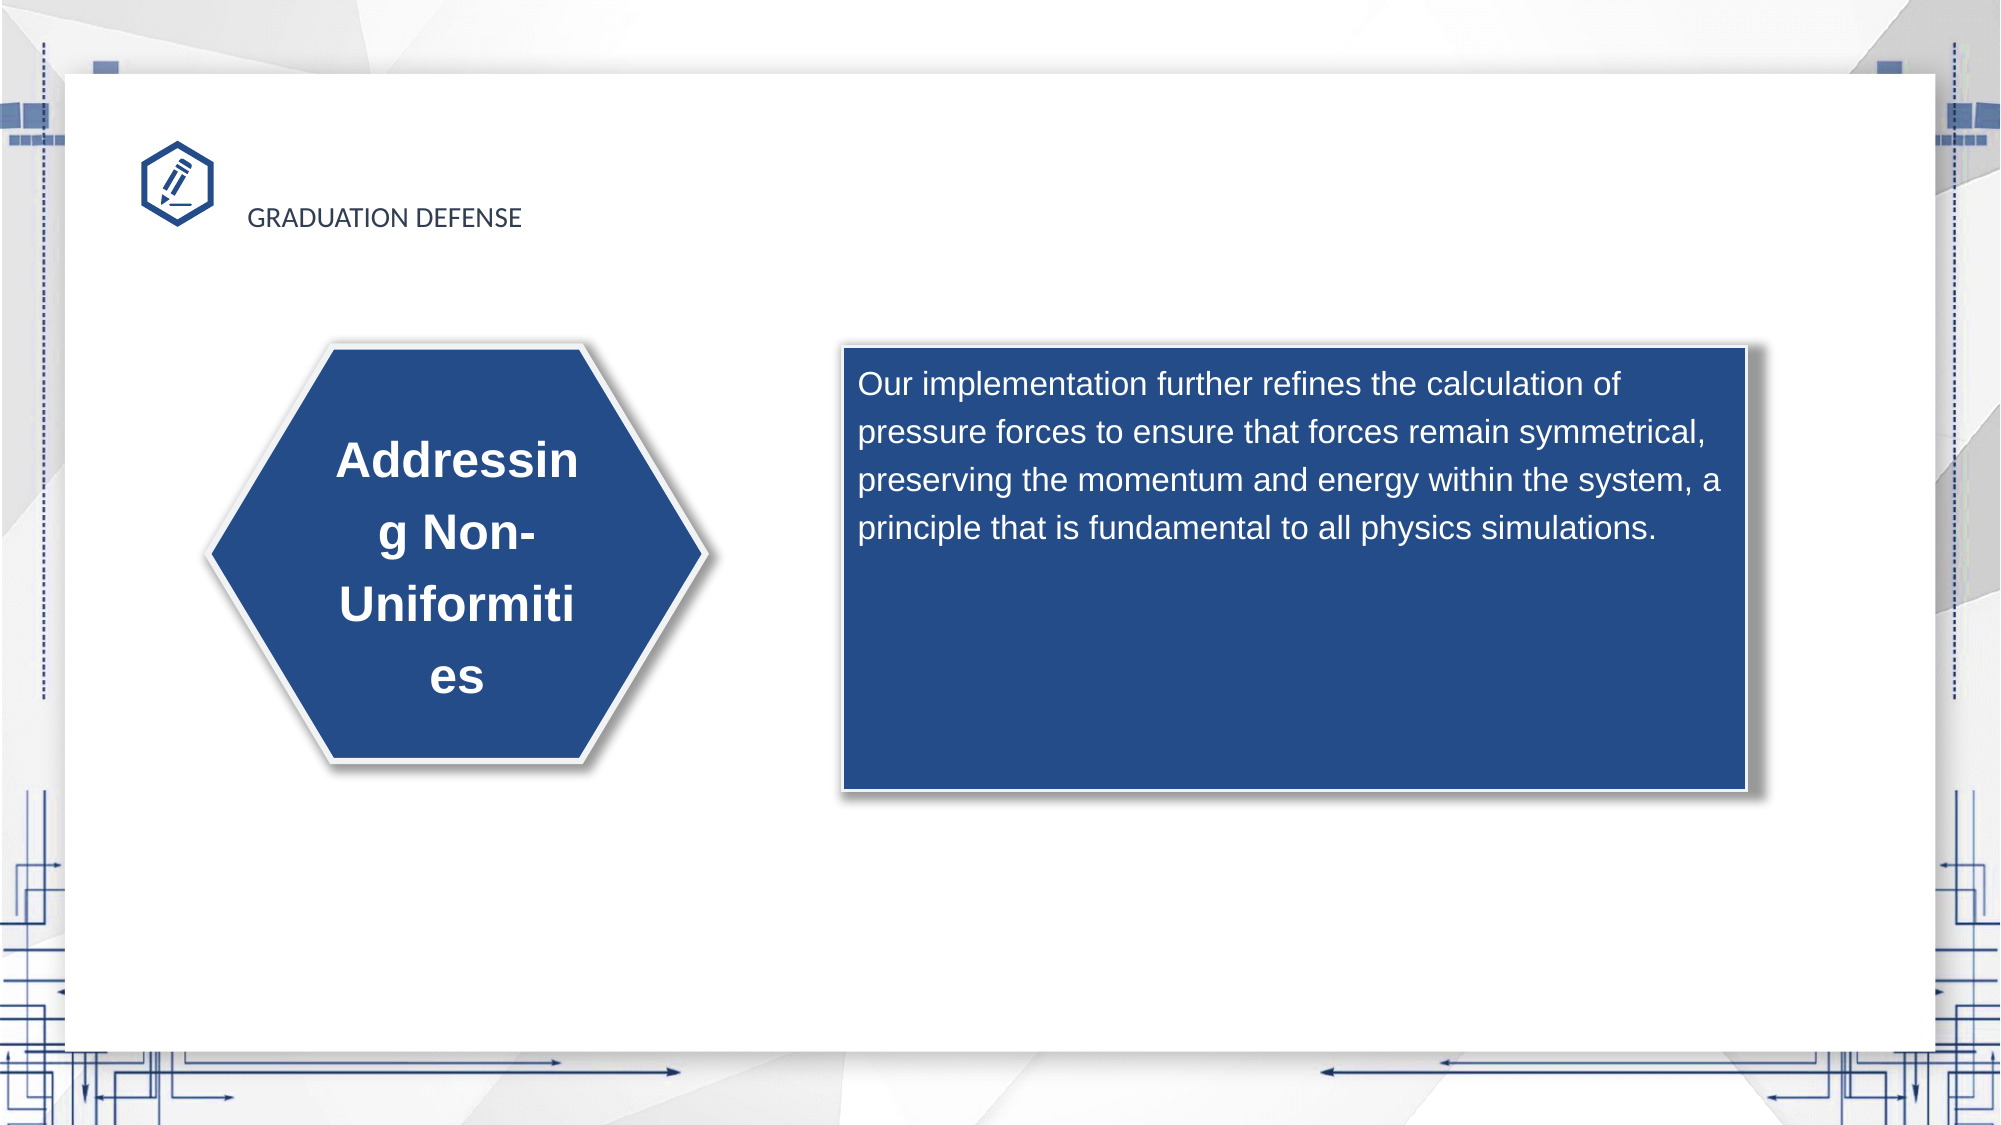

Our implementation further refines the calculation of pressure forces to ensure that forces remain symmetrical, preserving the momentum and energy within the system, a principle that is fundamental to all physics simulations.
Addressing Non-Uniformities